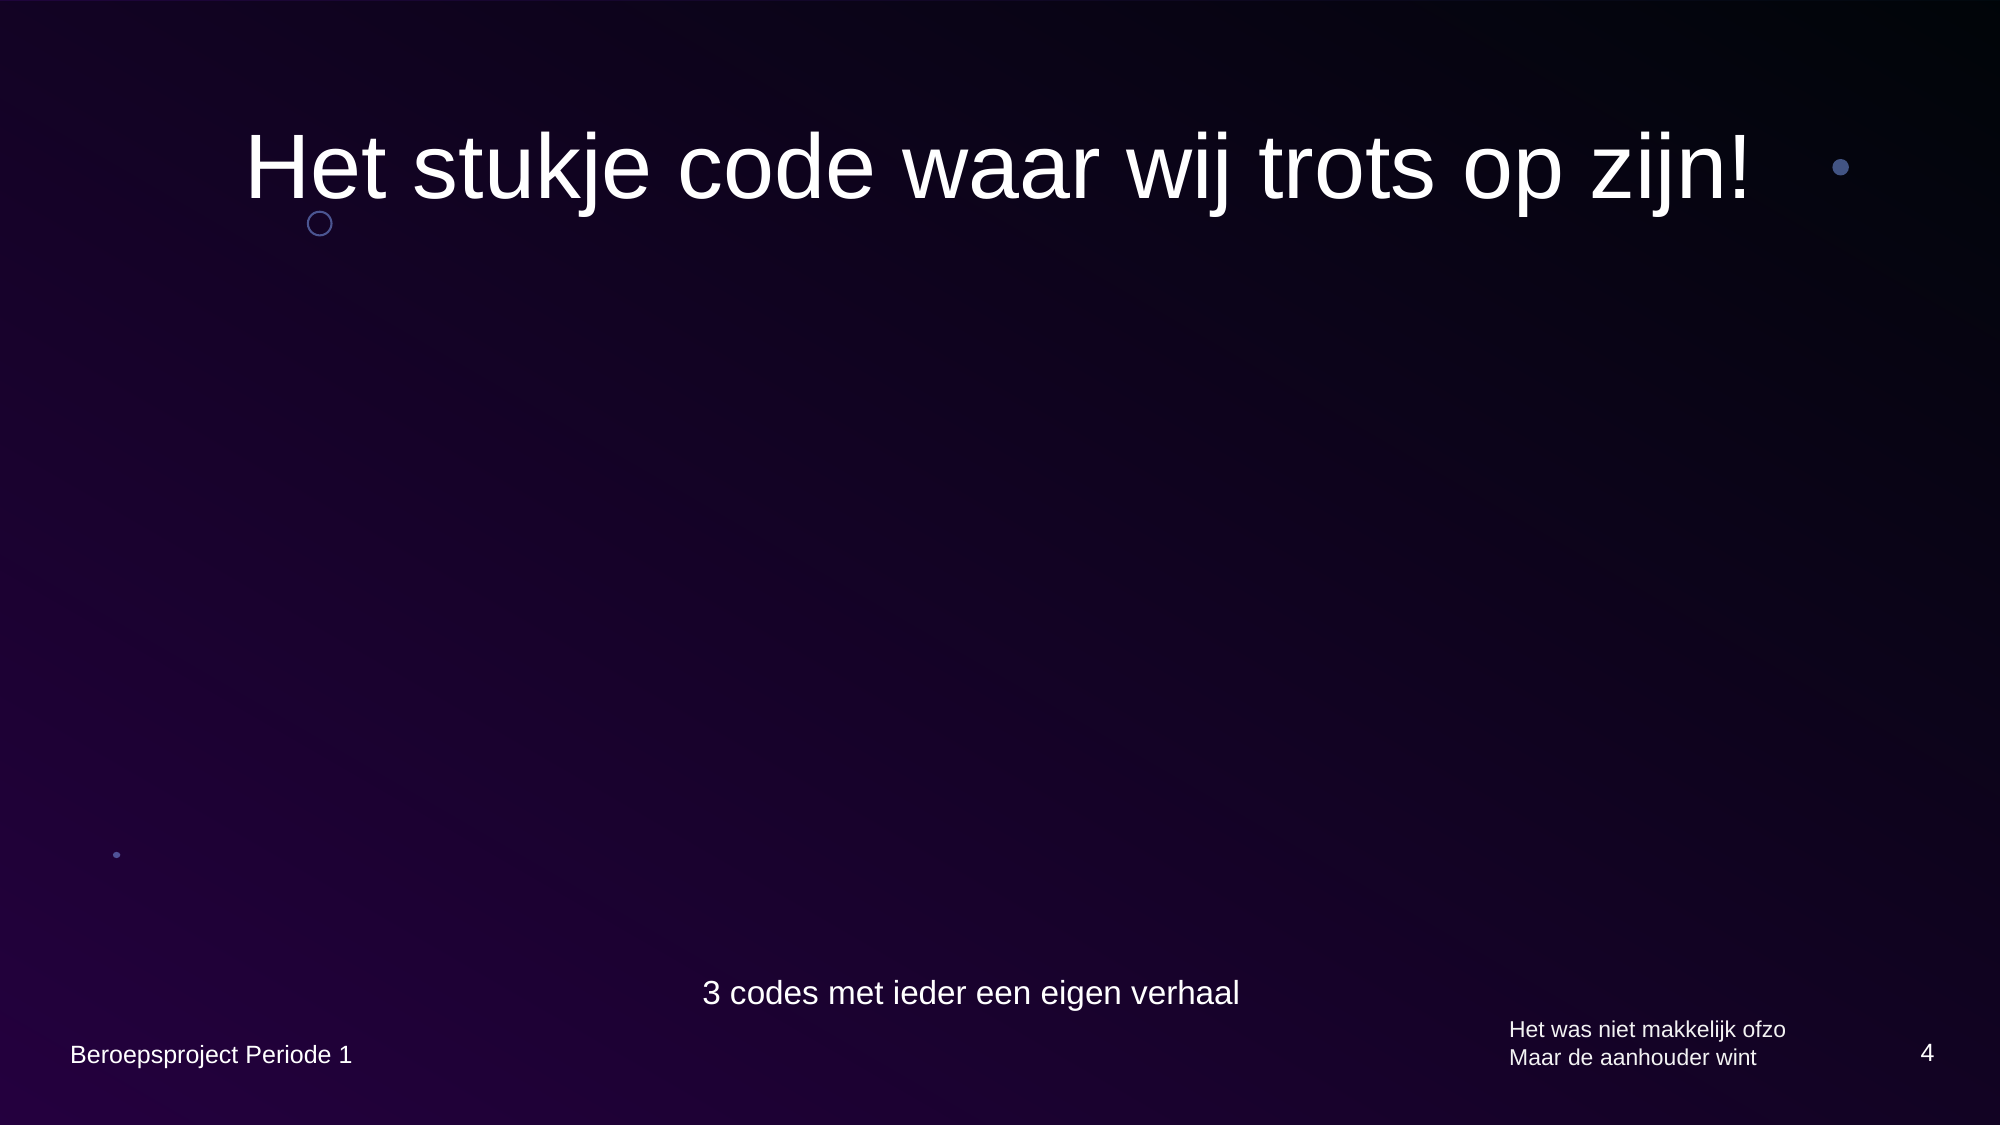

# Het stukje code waar wij trots op zijn!

3 codes met ieder een eigen verhaal
Het was niet makkelijk ofzo
Maar de aanhouder wint
4
Beroepsproject Periode 1